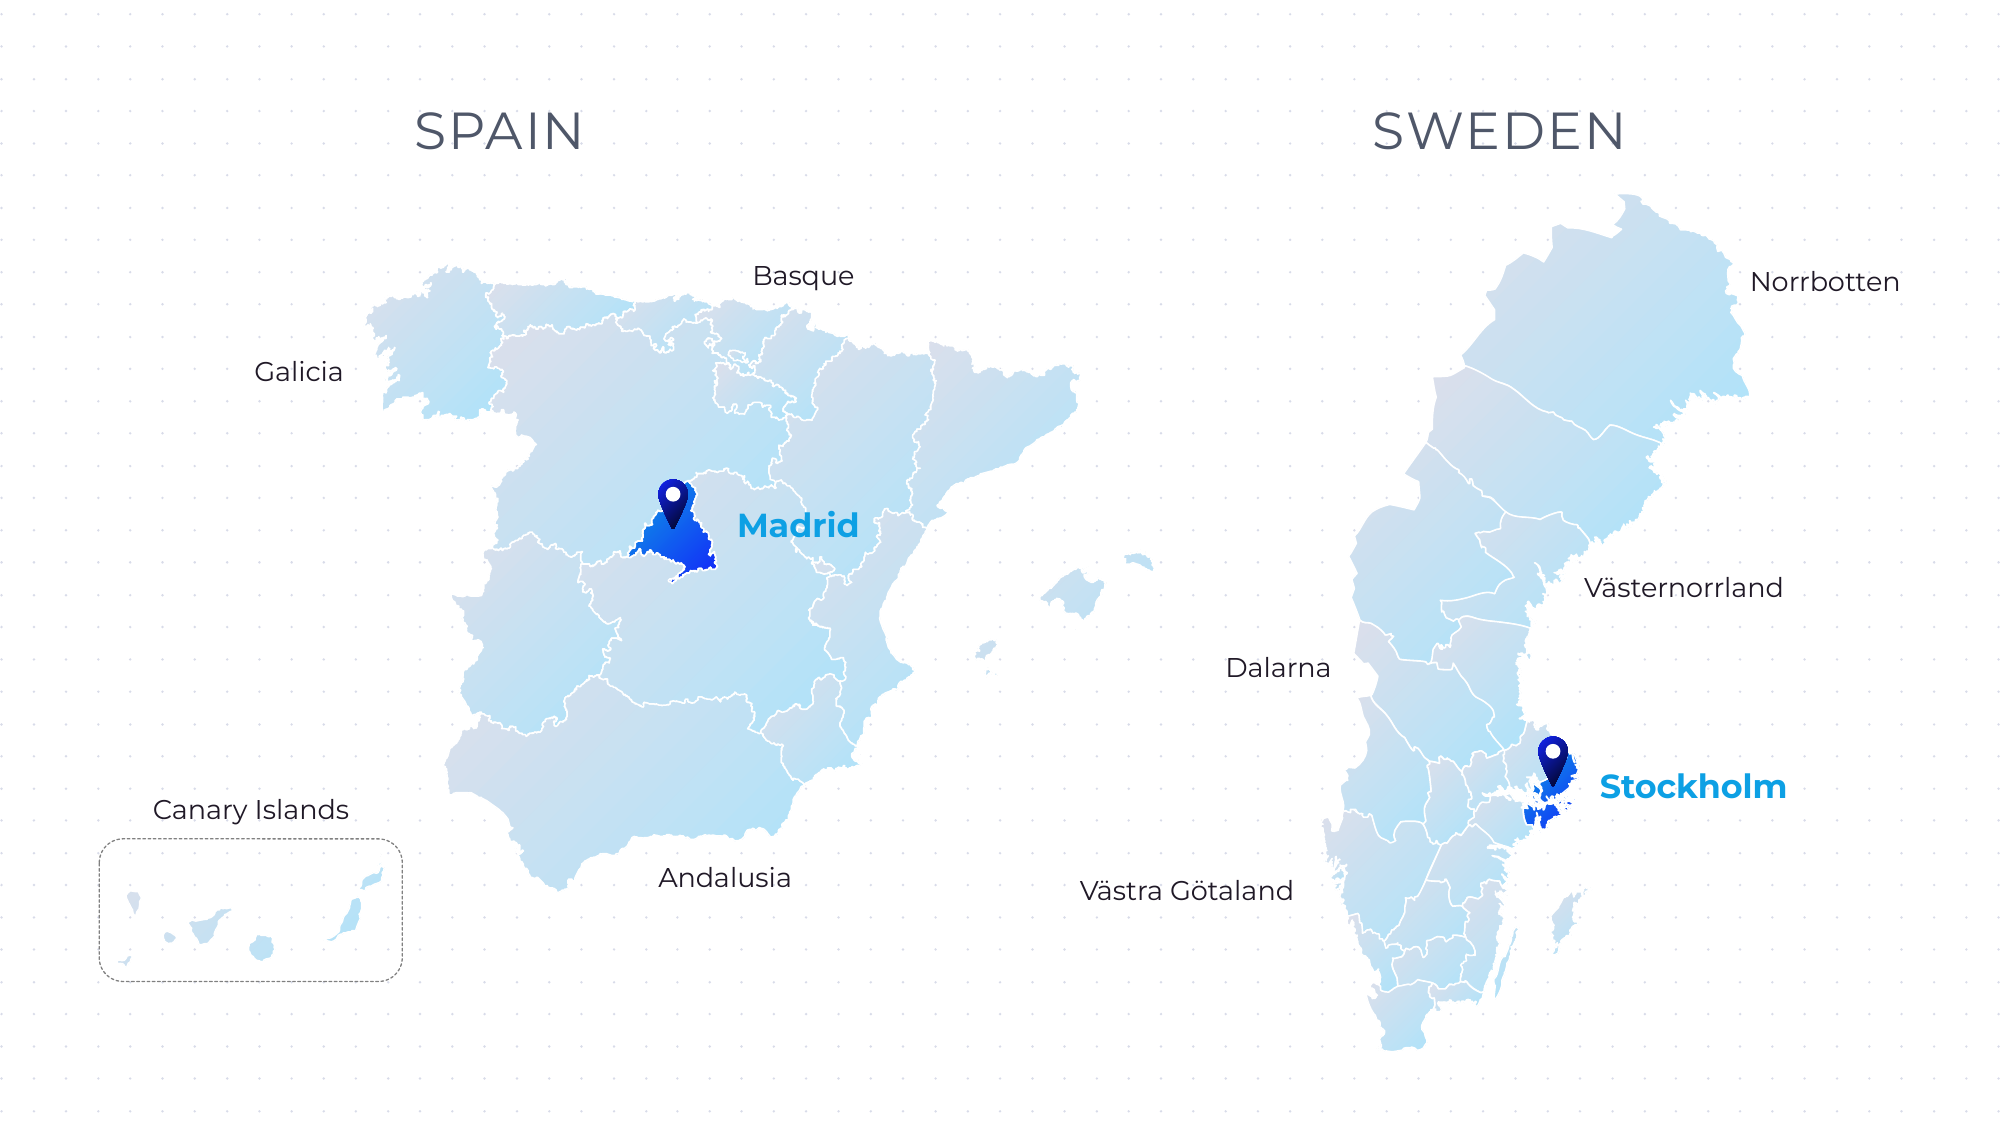

SPAIN
SWEDEN

Basque
Galicia
Madrid
Canary Islands
Andalusia
 Norrbotten
Västernorrland
 Dalarna
Stockholm
Västra Götaland